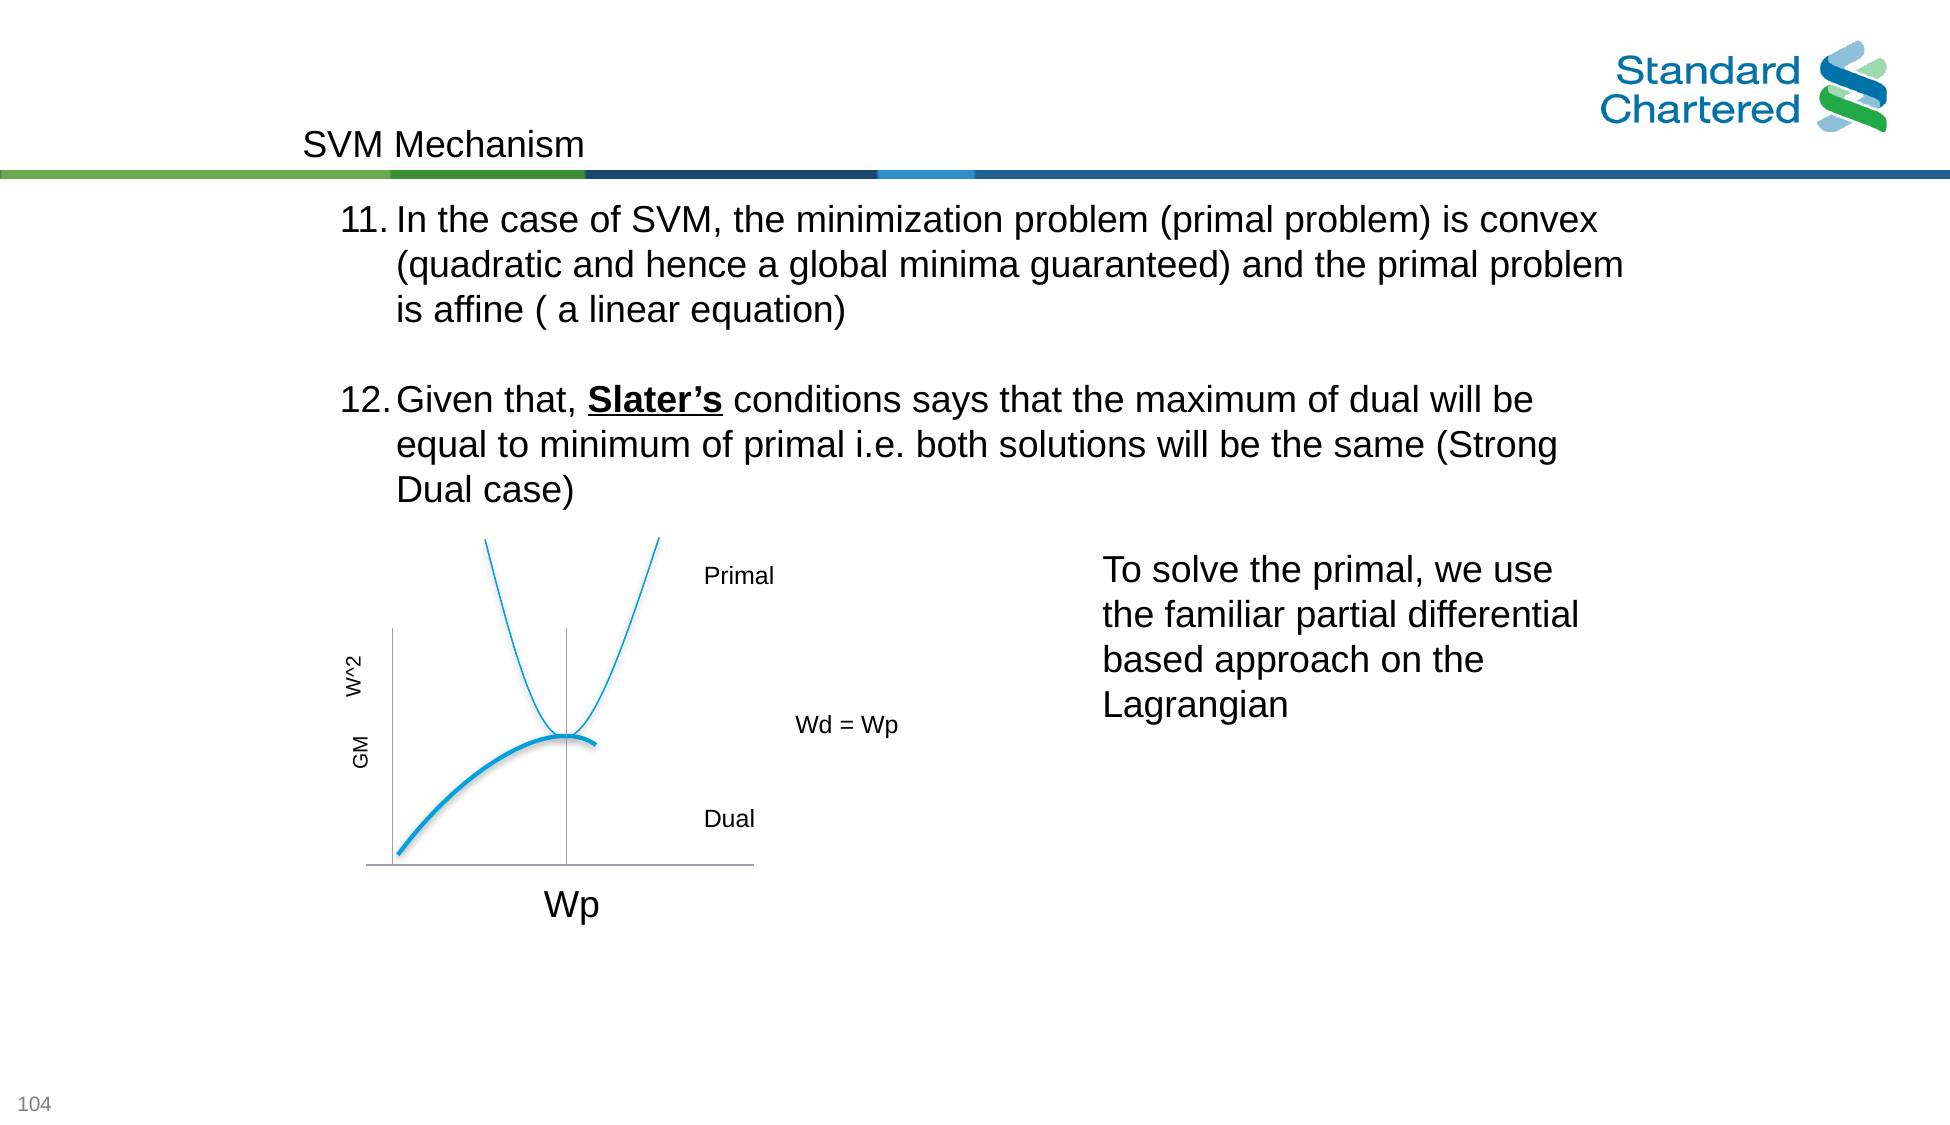

SVM Mechanism
In the case of SVM, the minimization problem (primal problem) is convex (quadratic and hence a global minima guaranteed) and the primal problem is affine ( a linear equation)

Given that, Slater’s conditions says that the maximum of dual will be equal to minimum of primal i.e. both solutions will be the same (Strong Dual case)

Primal
W^2
Wd = Wp
GM
Dual
Wp
To solve the primal, we use the familiar partial differential based approach on the Lagrangian